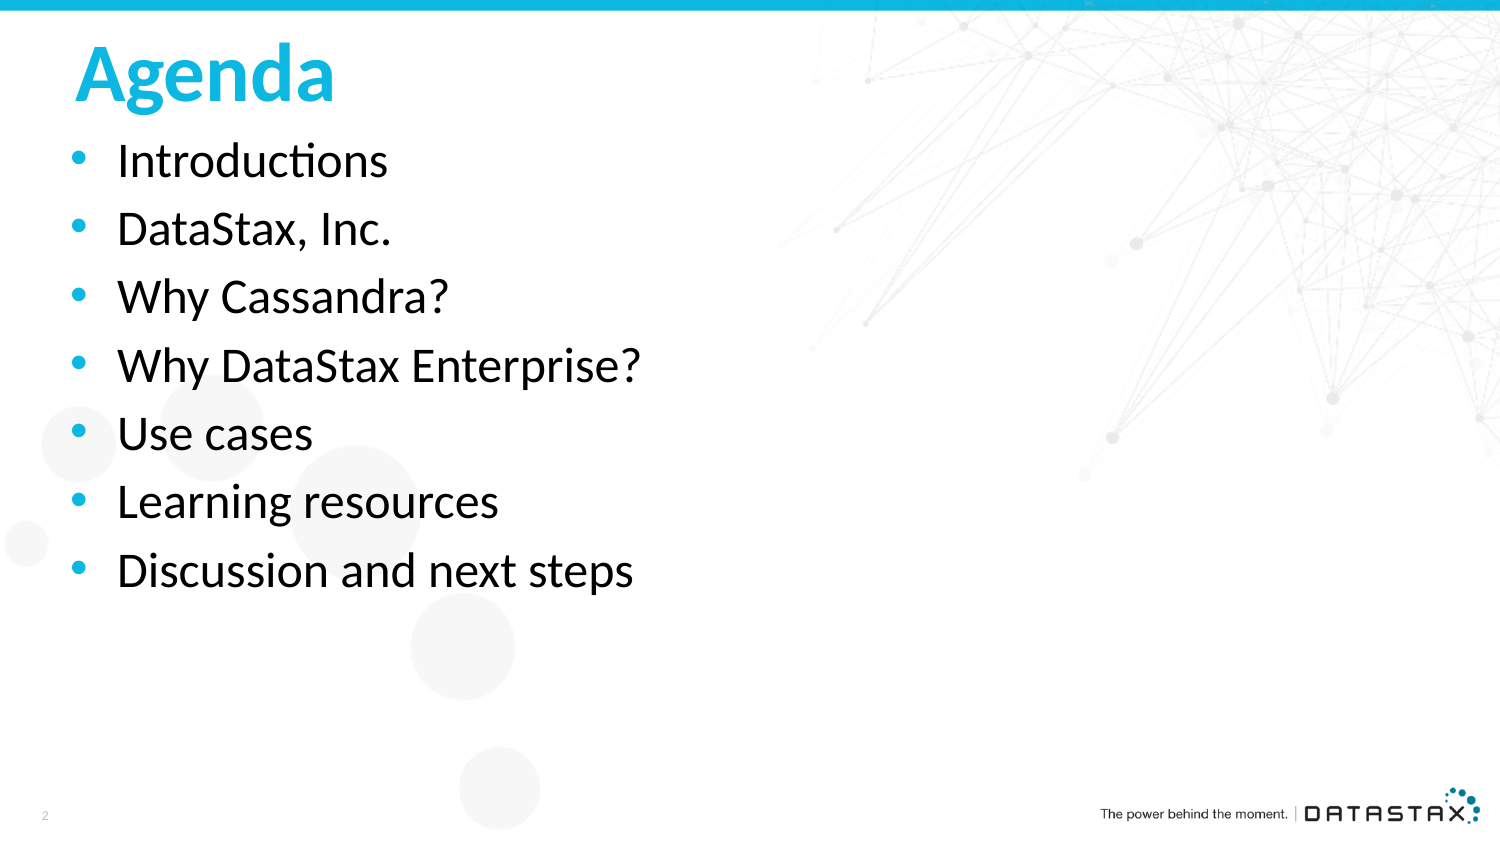

# Agenda
Introductions
DataStax, Inc.
Why Cassandra?
Why DataStax Enterprise?
Use cases
Learning resources
Discussion and next steps

2